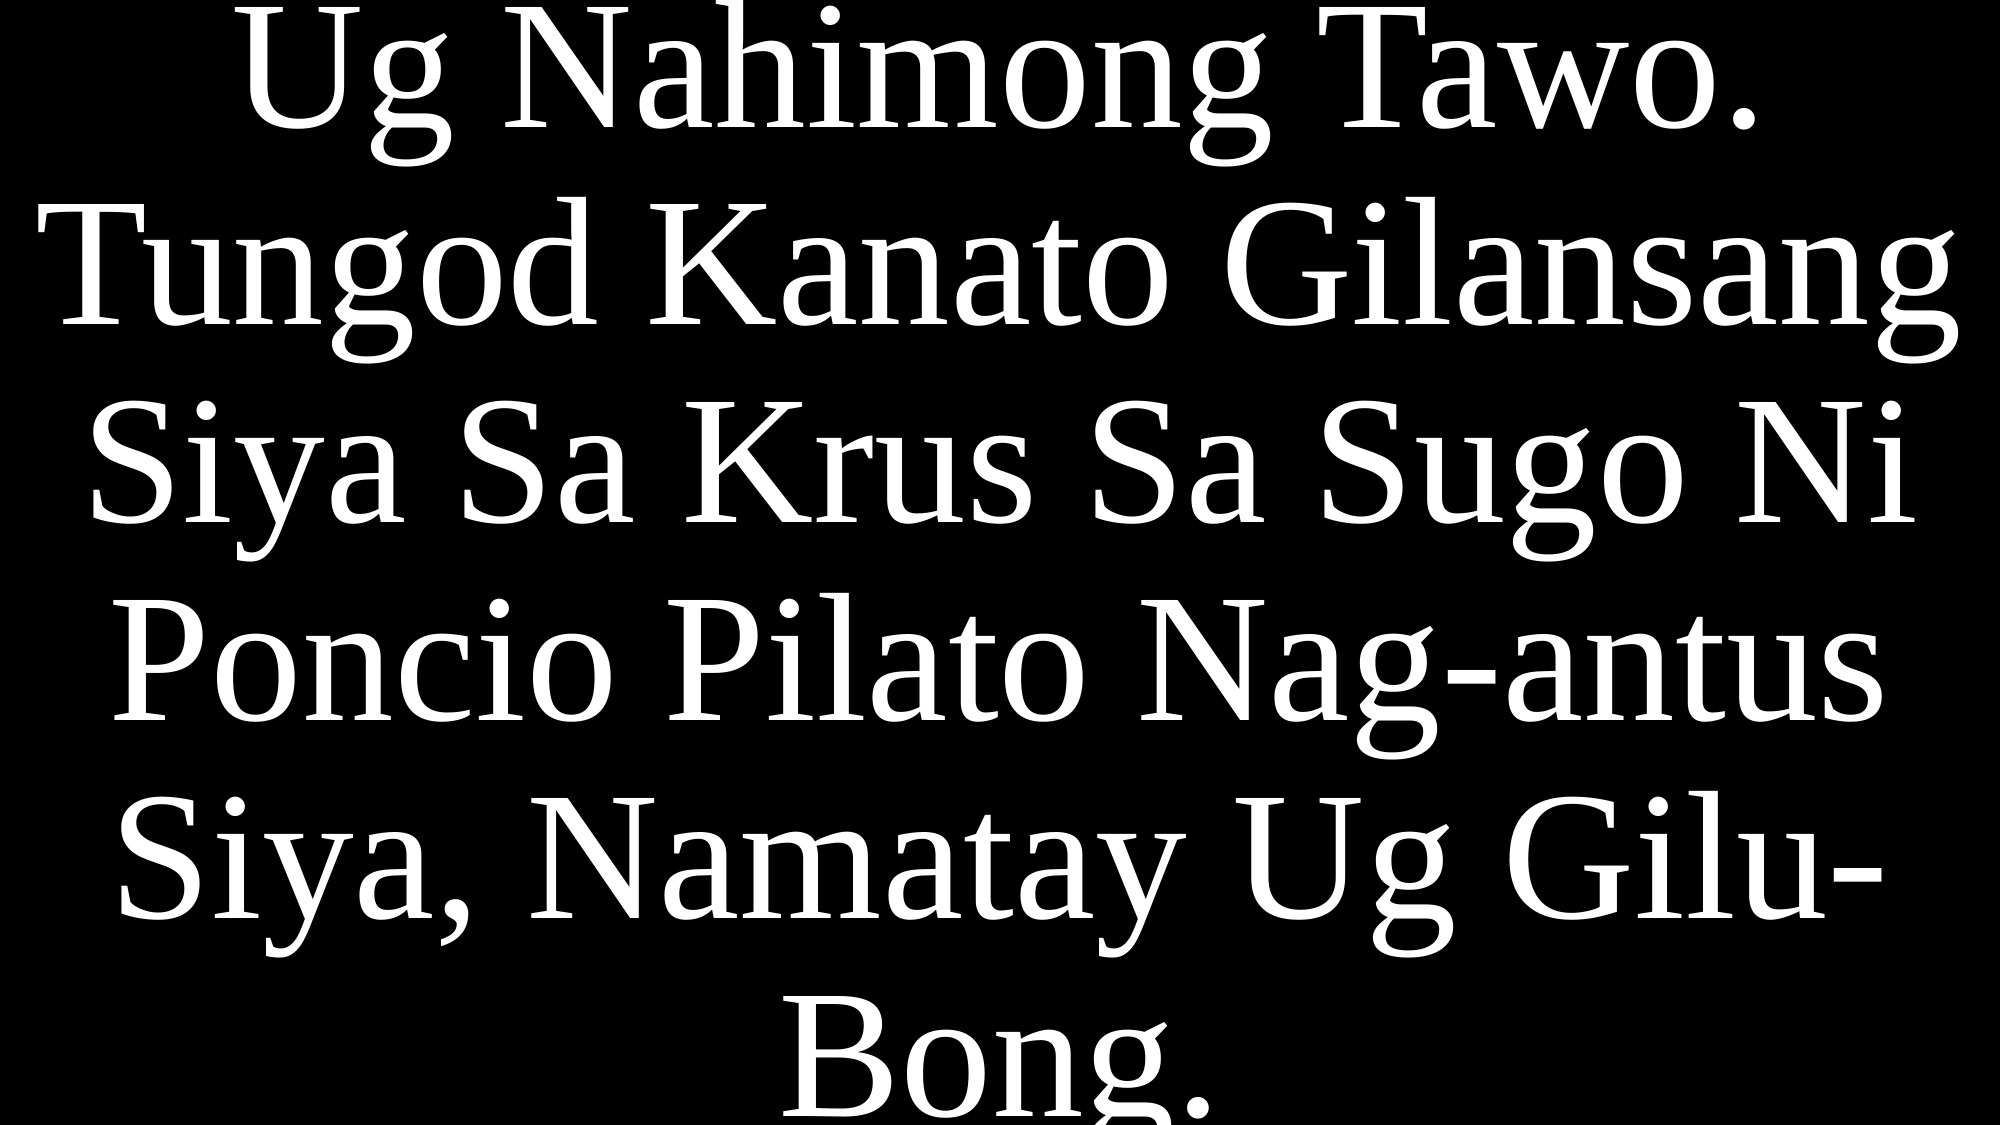

Ug Nahimong Tawo. Tungod Kanato Gilansang Siya Sa Krus Sa Sugo Ni Poncio Pilato Nag-antus Siya, Namatay Ug Gilu- Bong.